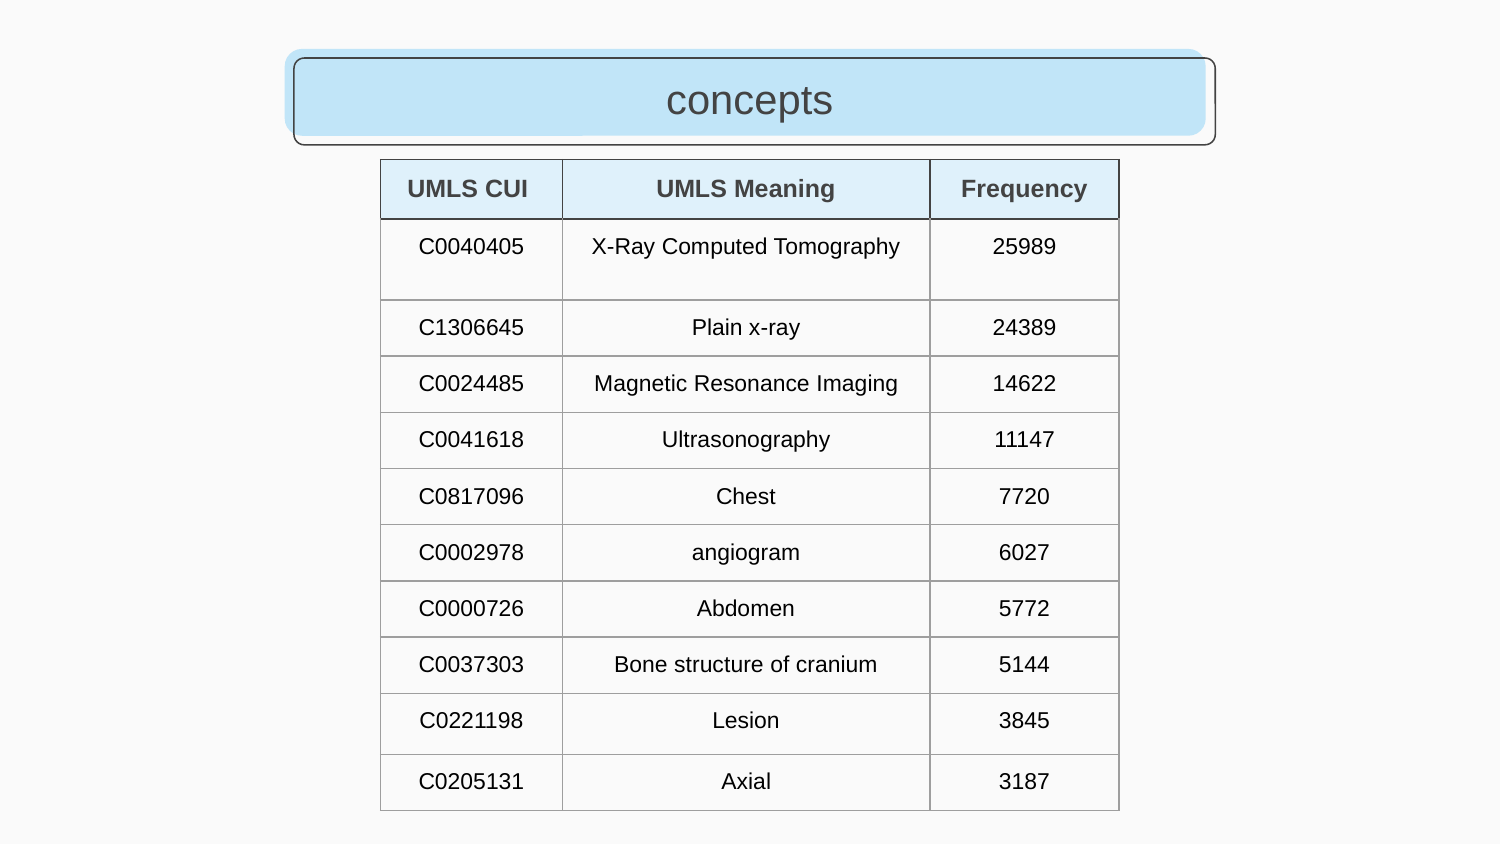

# concepts
| UMLS CUI | UMLS Meaning | Frequency |
| --- | --- | --- |
| C0040405 | X-Ray Computed Tomography | 25989 |
| C1306645 | Plain x-ray | 24389 |
| C0024485 | Magnetic Resonance Imaging | 14622 |
| C0041618 | Ultrasonography | 11147 |
| C0817096 | Chest | 7720 |
| C0002978 | angiogram | 6027 |
| C0000726 | Abdomen | 5772 |
| C0037303 | Bone structure of cranium | 5144 |
| C0221198 | Lesion | 3845 |
| C0205131 | Axial | 3187 |